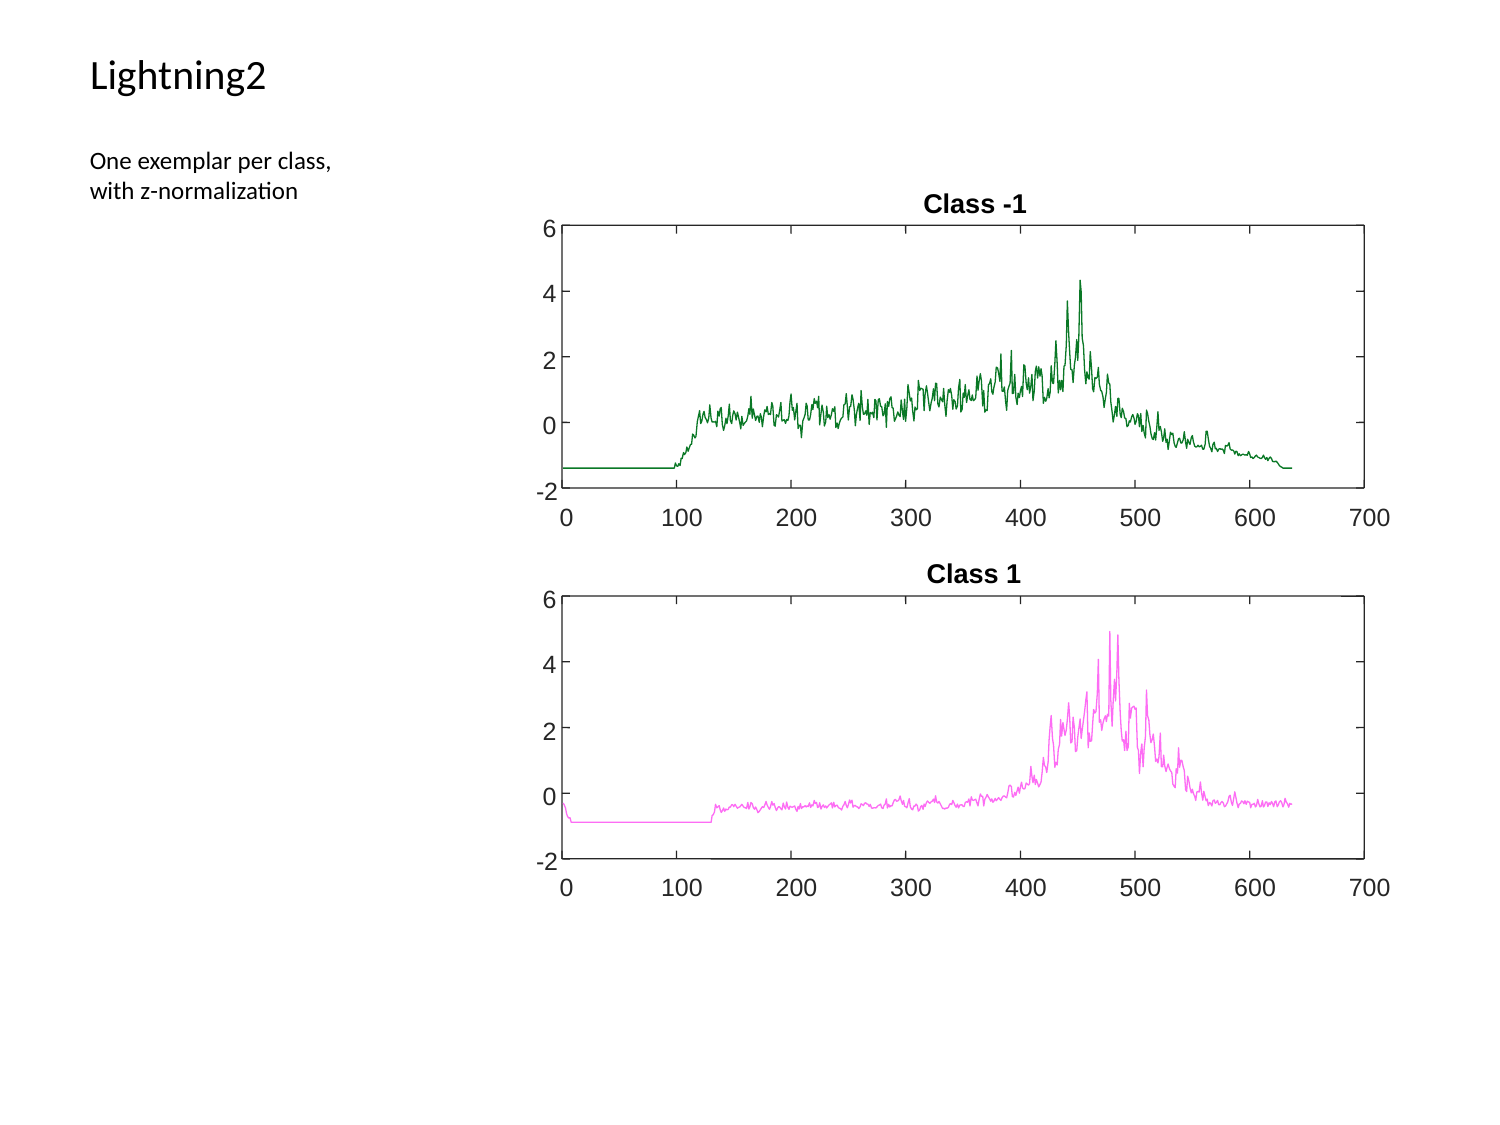

# Lightning2
One exemplar per class, with z-normalization
Class -1
6

4

2

0

-2

0
100
200
300
400
500
600
700
Class 1
6

4

2

0

-2

0
100
200
300
400
500
600
700